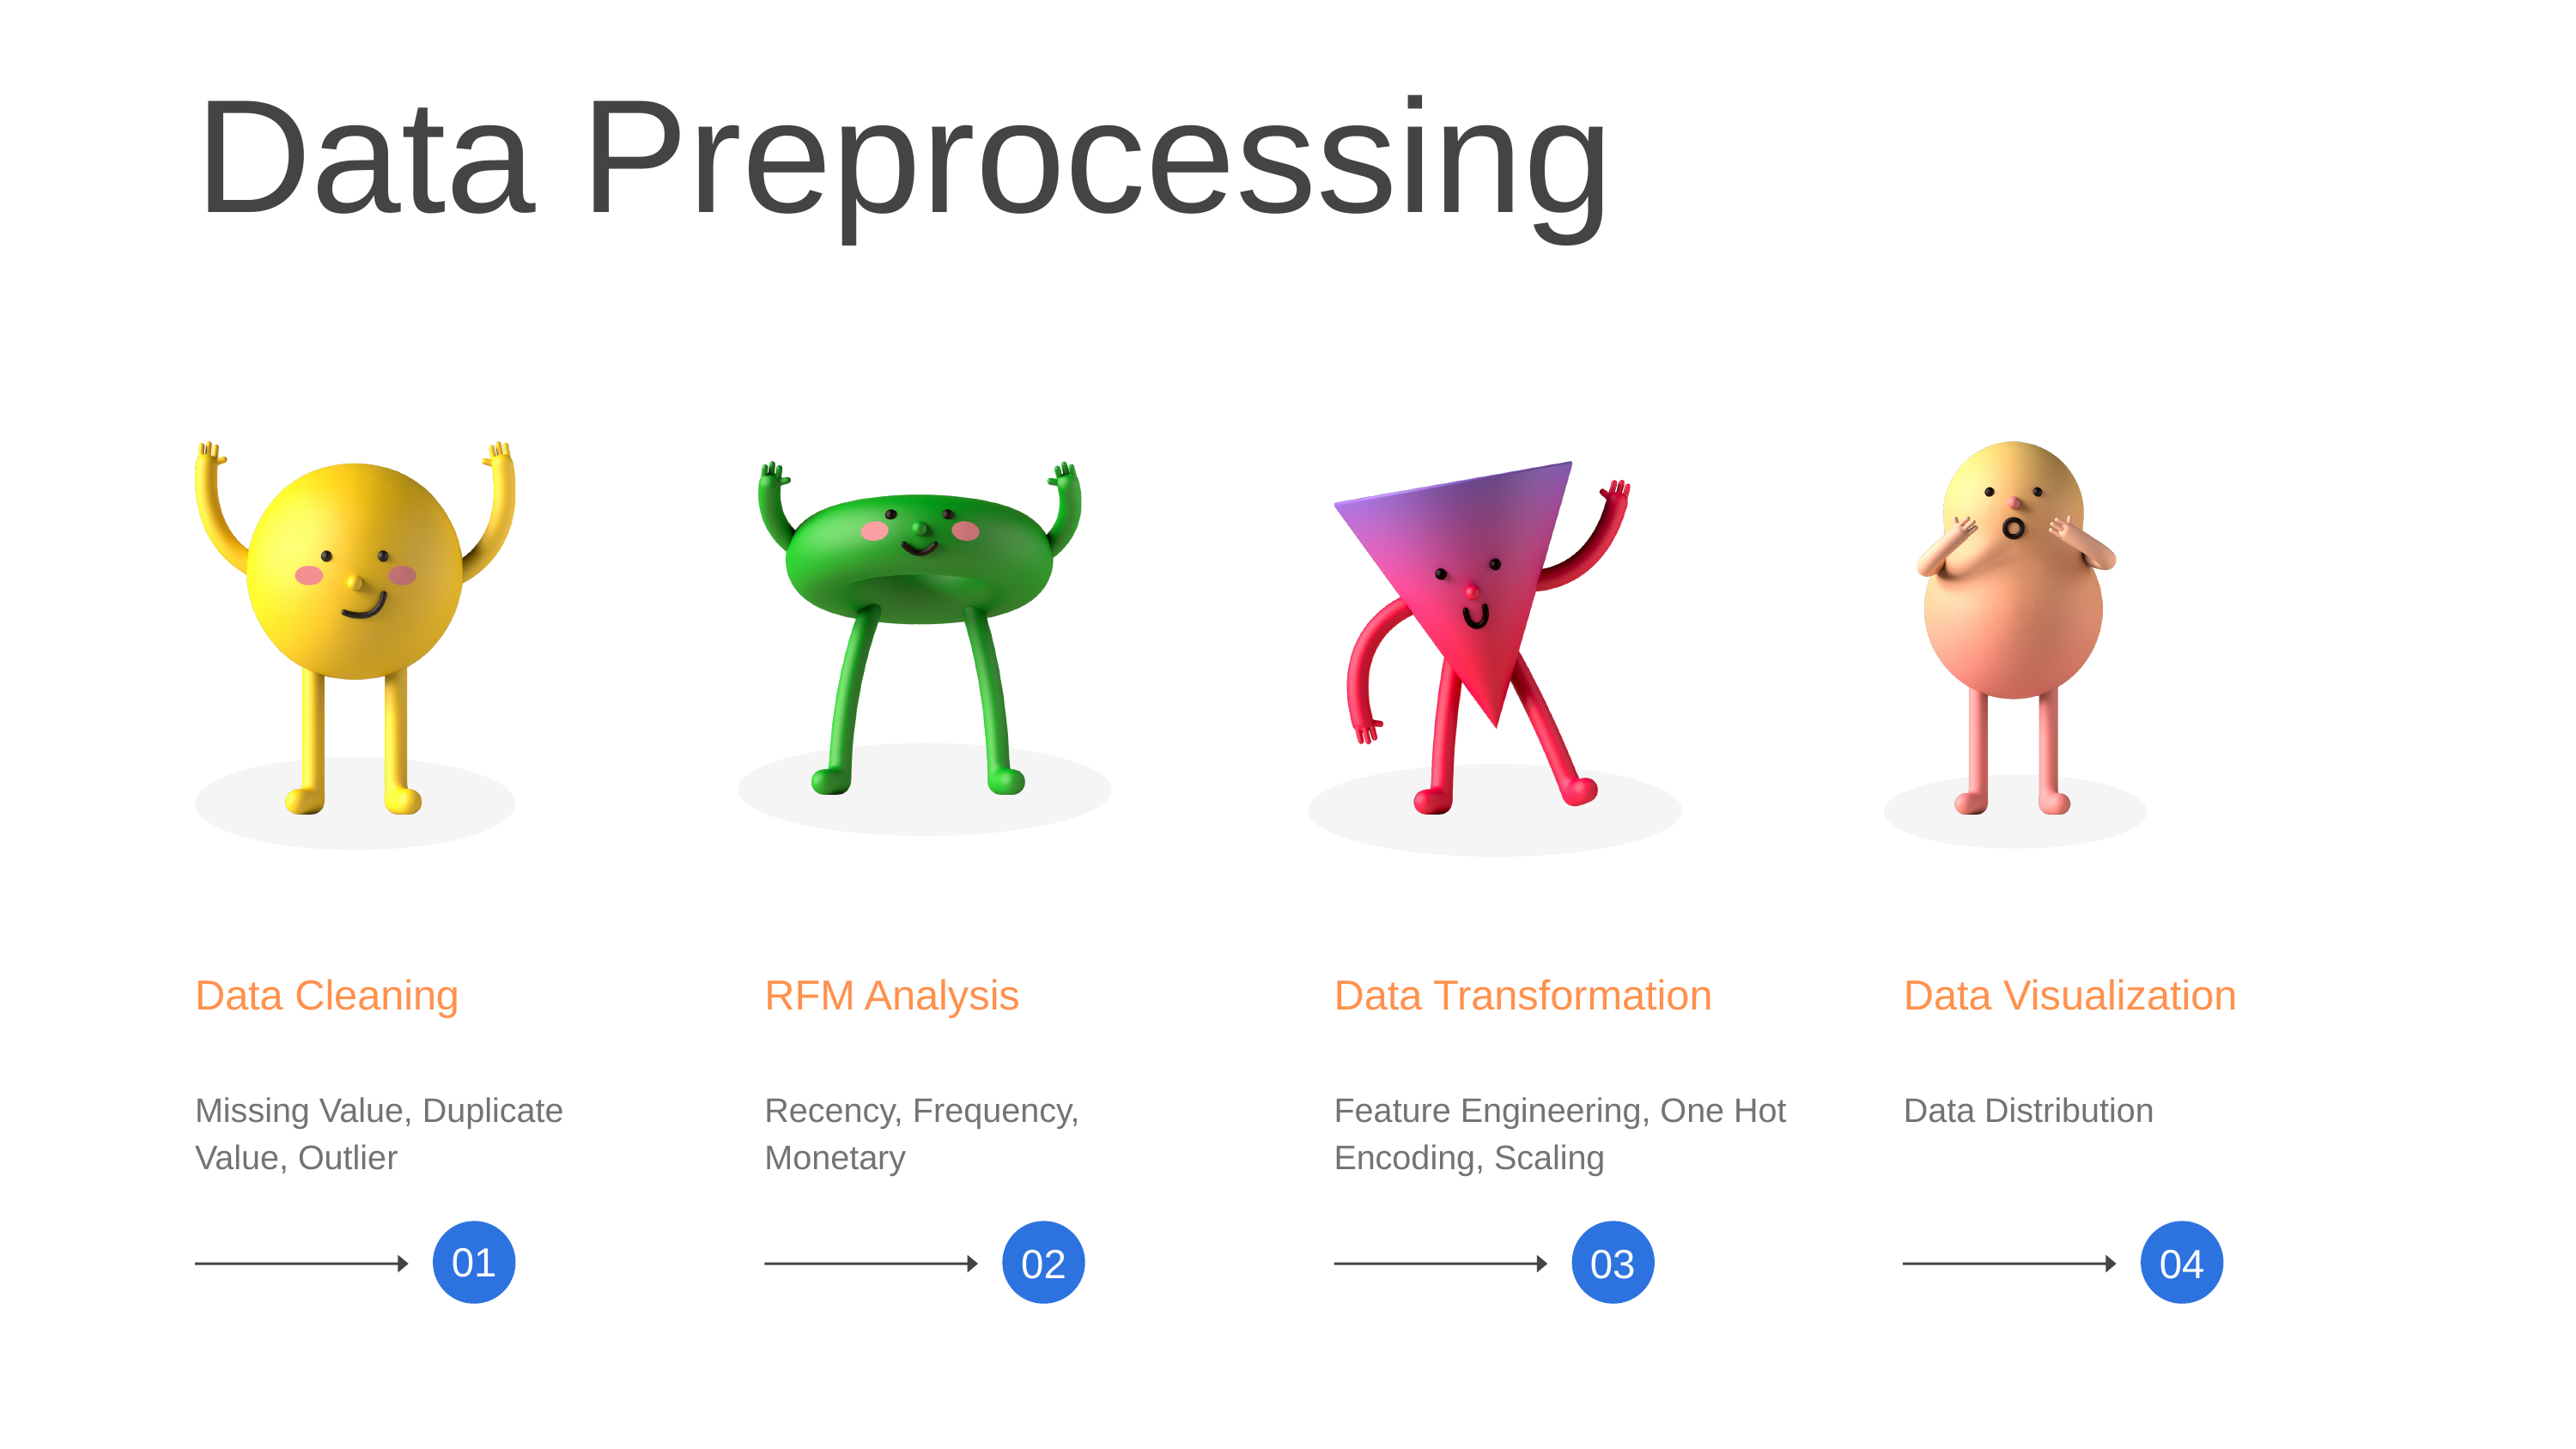

Data Preprocessing

Data Cleaning
RFM Analysis
Data Transformation
Data Visualization
Missing Value, Duplicate Value, Outlier
Recency, Frequency, Monetary
Feature Engineering, One Hot Encoding, Scaling
Data Distribution

01
02
03
04